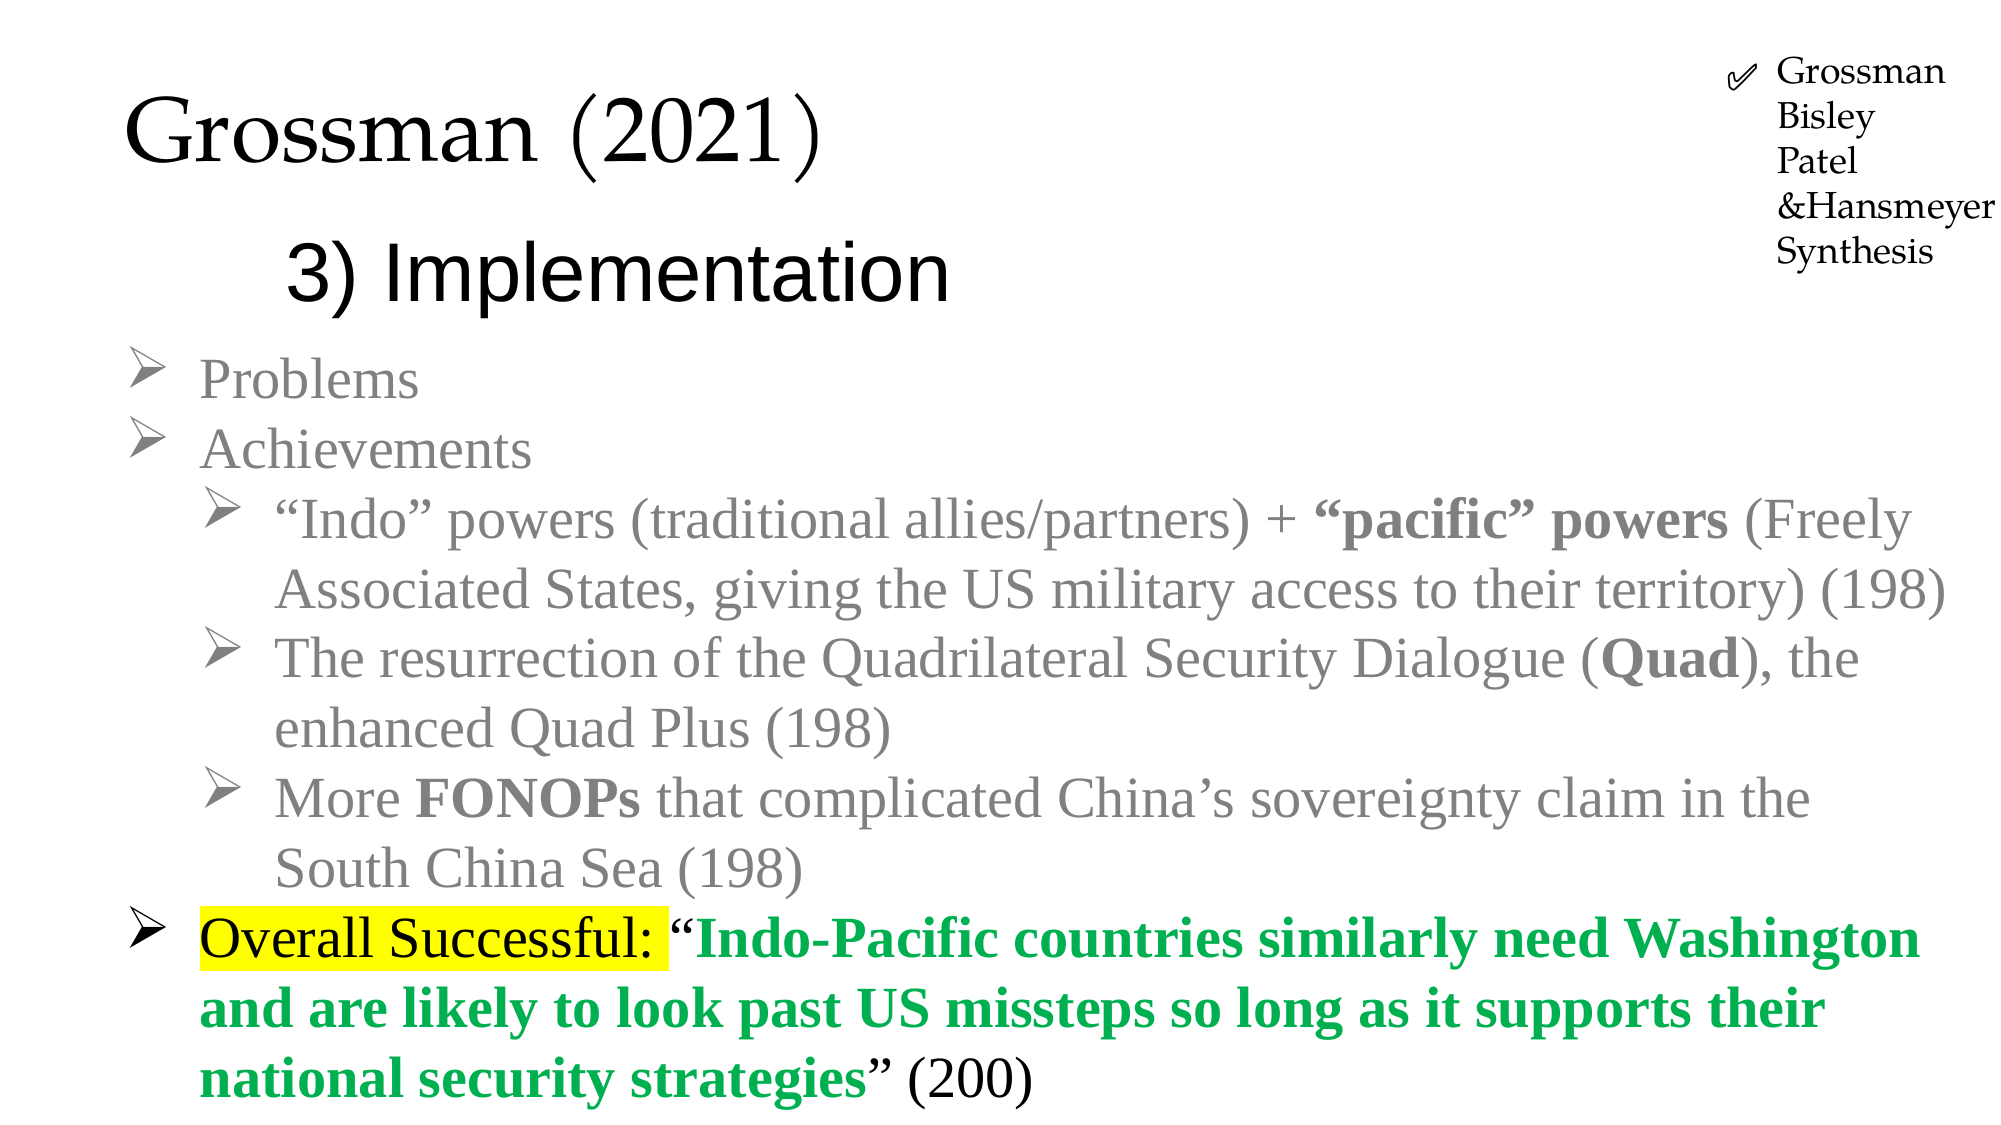

Grossman (2021)
Grossman
Bisley
Patel &Hansmeyer
Synthesis
✅
3) Implementation
Problems
Achievements
“Indo” powers (traditional allies/partners) + “pacific” powers (Freely Associated States, giving the US military access to their territory) (198)
The resurrection of the Quadrilateral Security Dialogue (Quad), the enhanced Quad Plus (198)
More FONOPs that complicated China’s sovereignty claim in the South China Sea (198)
Overall Successful: “Indo-Pacific countries similarly need Washington and are likely to look past US missteps so long as it supports their national security strategies” (200)